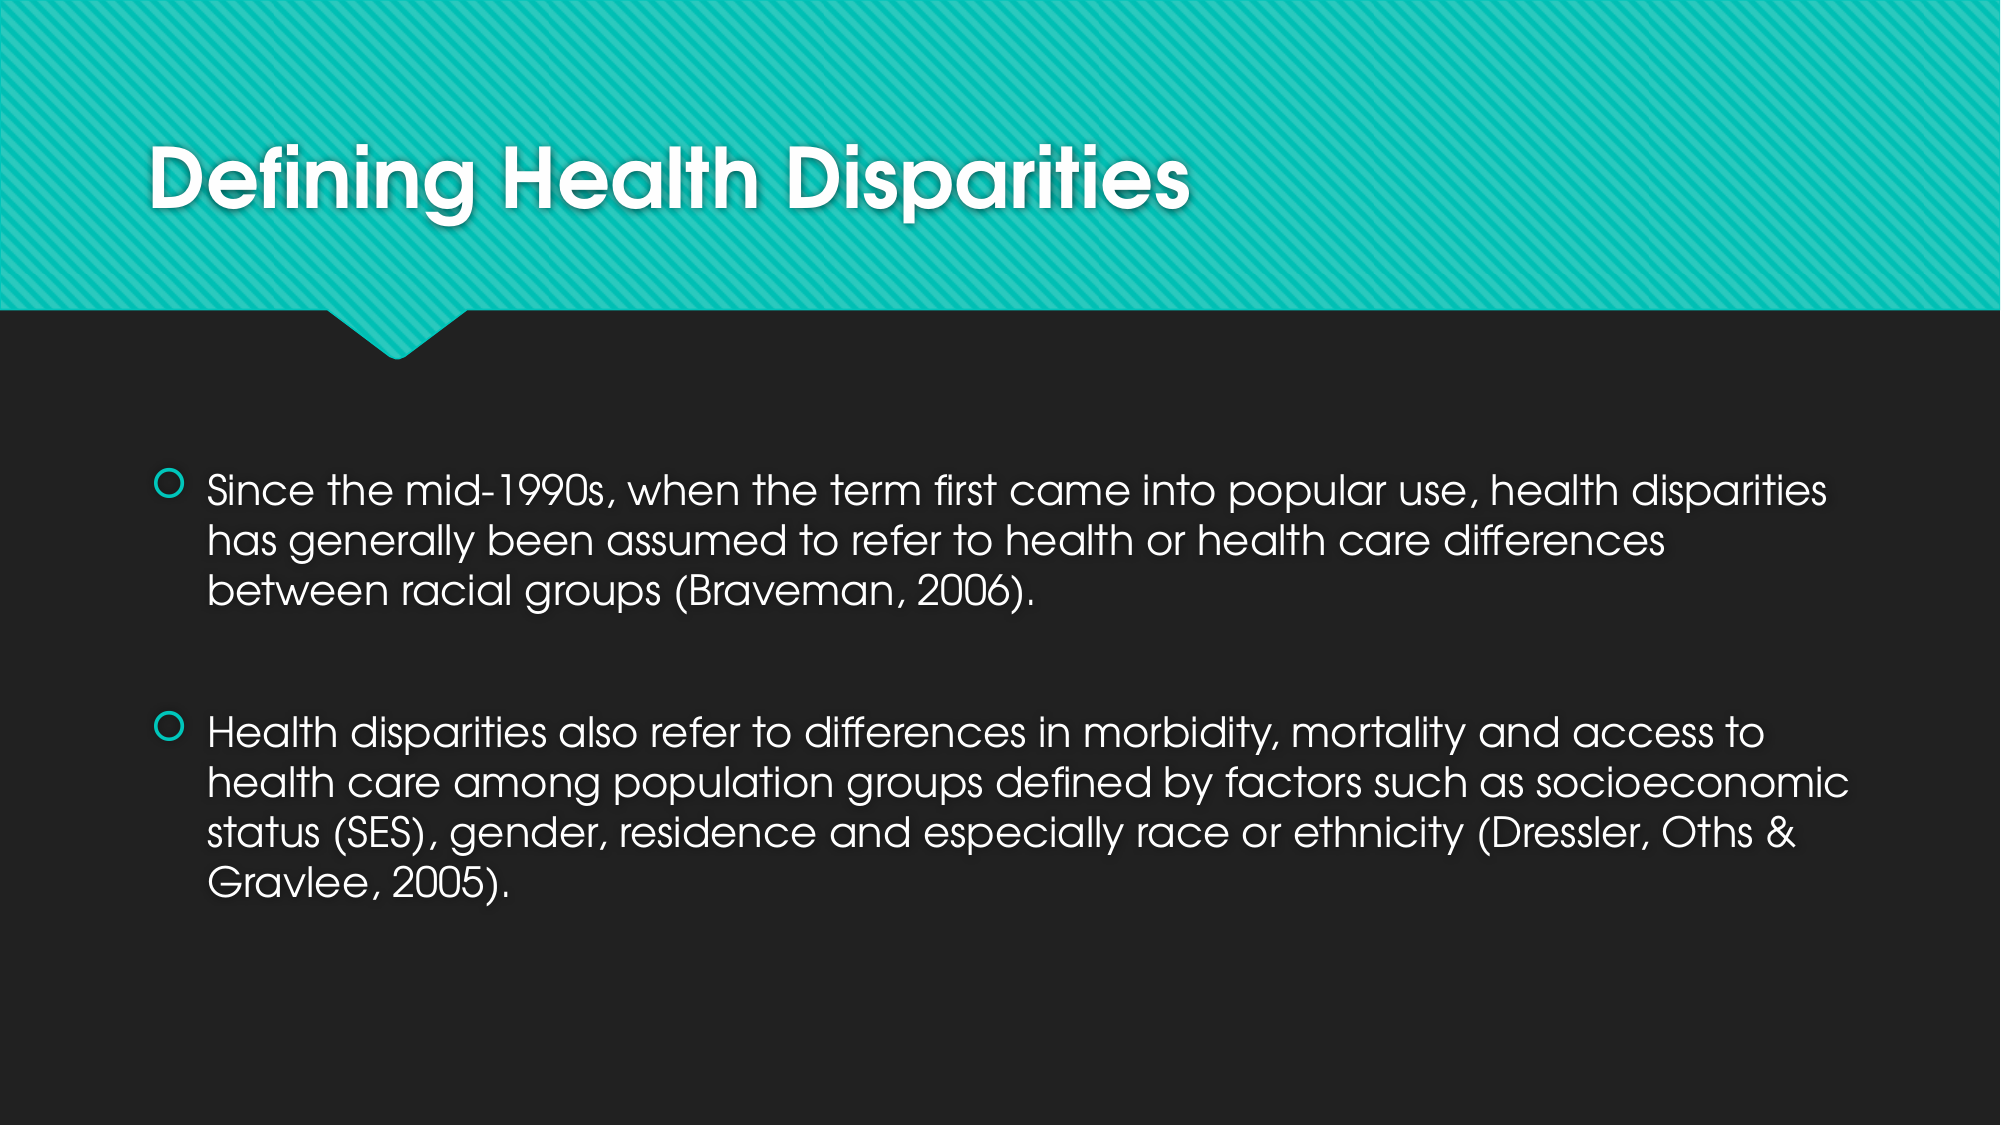

# Defining Health Disparities
Since the mid-1990s, when the term first came into popular use, health disparities has generally been assumed to refer to health or health care differences between racial groups (Braveman, 2006).

Health disparities also refer to differences in morbidity, mortality and access to health care among population groups defined by factors such as socioeconomic status (SES), gender, residence and especially race or ethnicity (Dressler, Oths & Gravlee, 2005).